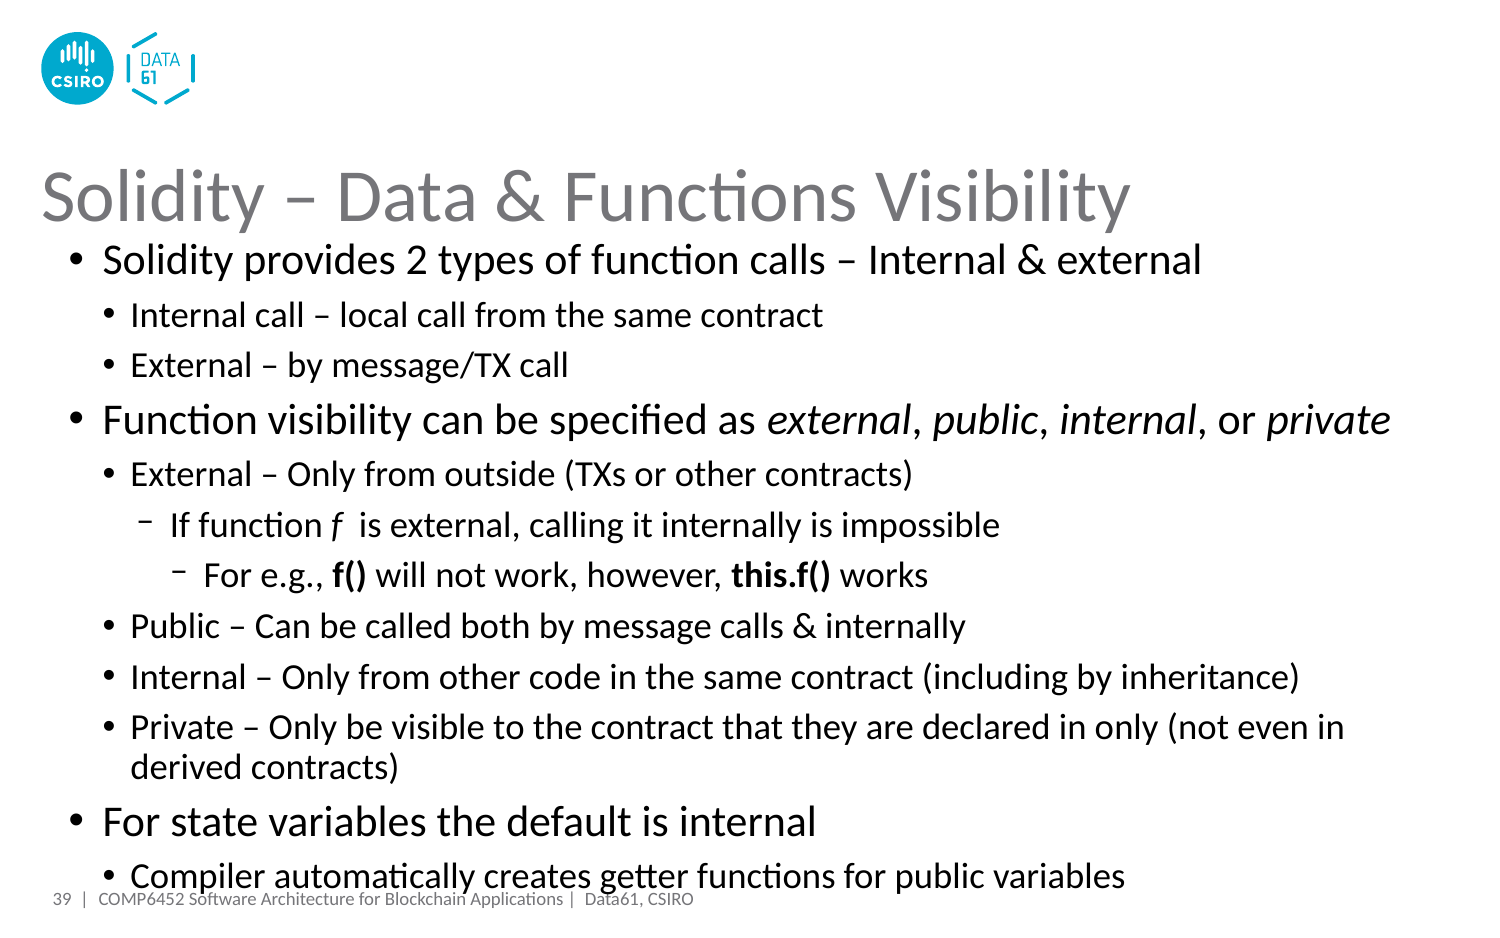

# Solidity – Data & Functions Visibility
Solidity provides 2 types of function calls – Internal & external
Internal call – local call from the same contract
External – by message/TX call
Function visibility can be specified as external, public, internal, or private
External – Only from outside (TXs or other contracts)
If function f  is external, calling it internally is impossible
For e.g., f() will not work, however, this.f() works
Public – Can be called both by message calls & internally
Internal – Only from other code in the same contract (including by inheritance)
Private – Only be visible to the contract that they are declared in only (not even in derived contracts)
For state variables the default is internal
Compiler automatically creates getter functions for public variables
39  |
COMP6452 Software Architecture for Blockchain Applications |  Data61, CSIRO